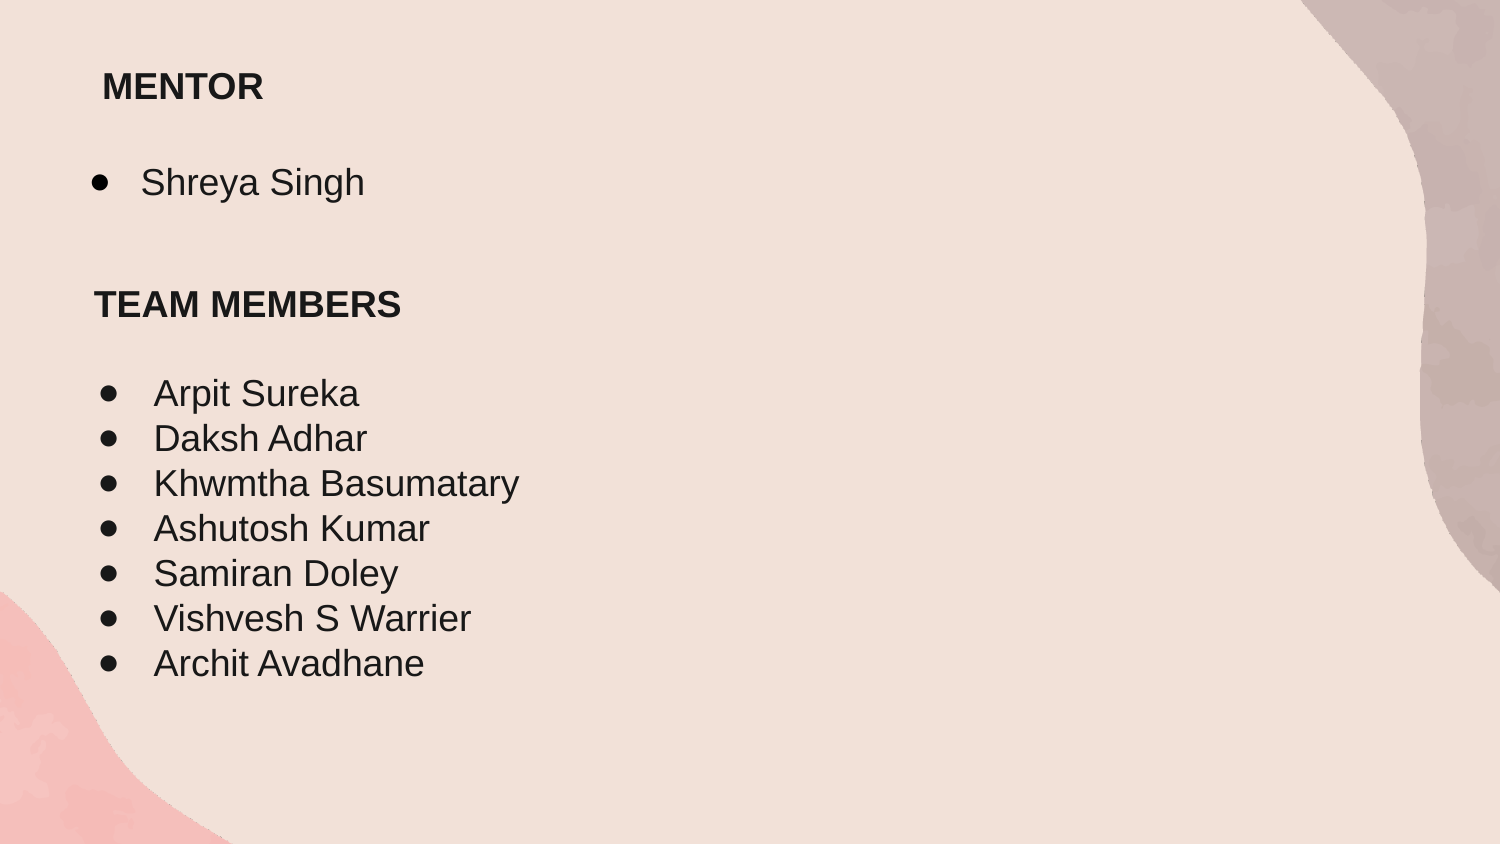

MENTOR
Shreya Singh
TEAM MEMBERS
Arpit Sureka
Daksh Adhar
Khwmtha Basumatary
Ashutosh Kumar
Samiran Doley
Vishvesh S Warrier
Archit Avadhane